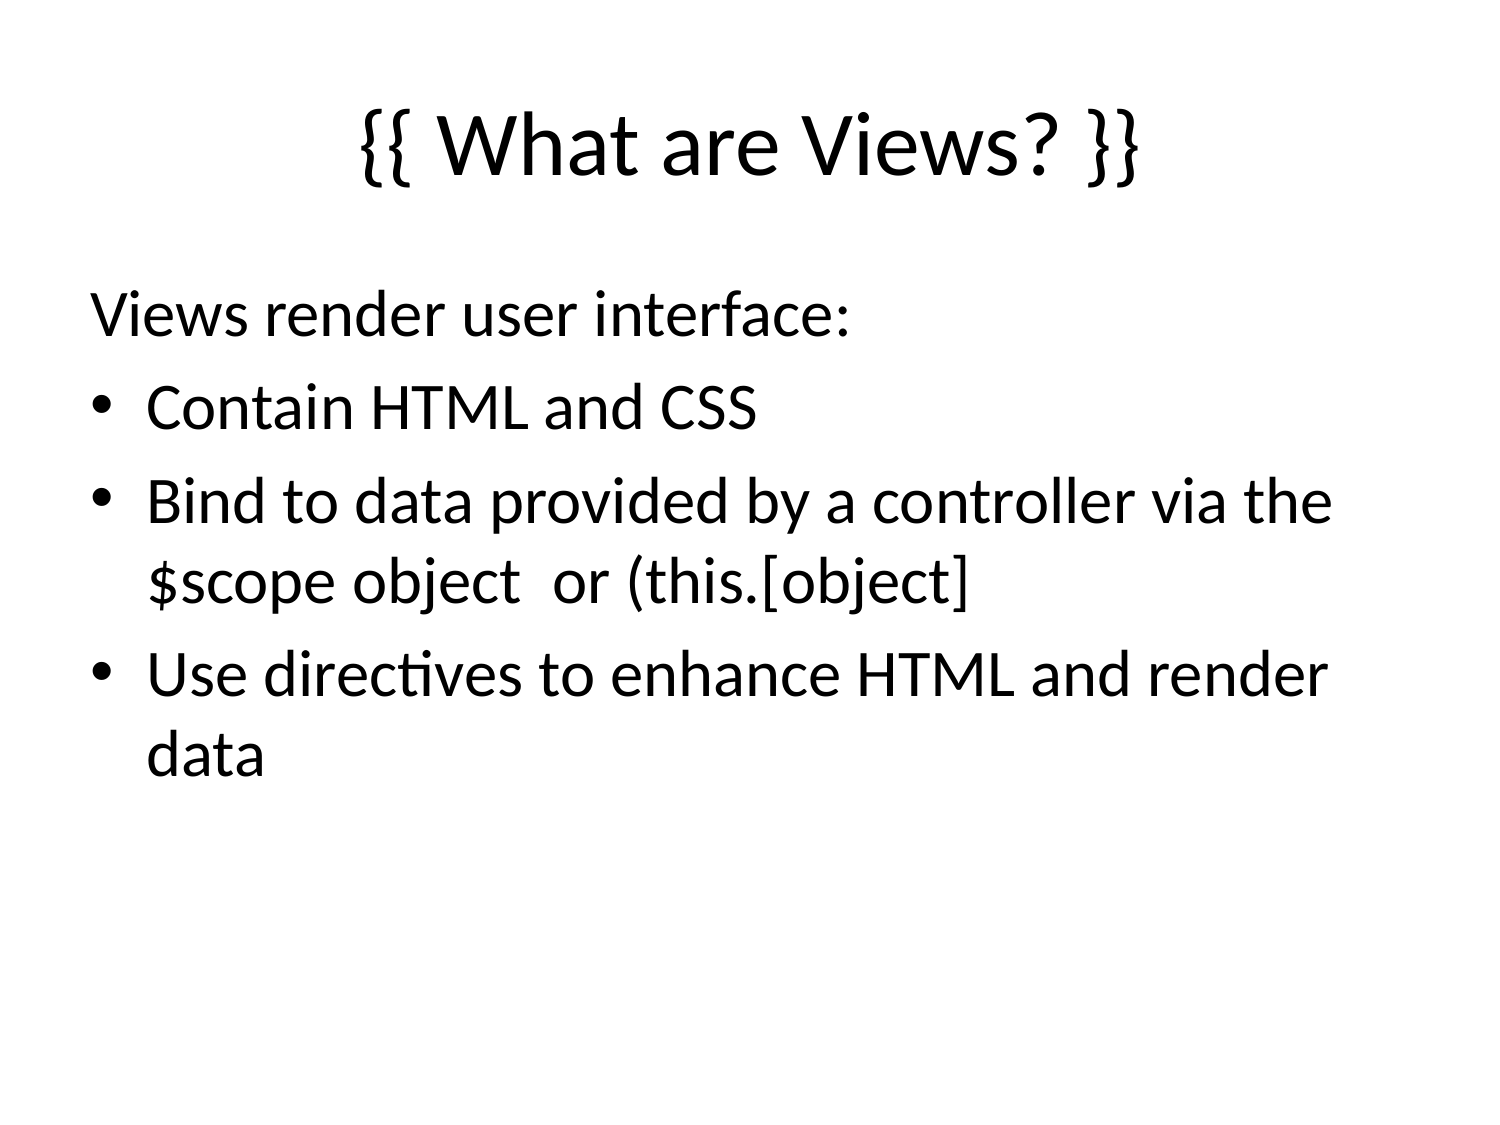

# {{ What are Views? }}
Views render user interface:
Contain HTML and CSS
Bind to data provided by a controller via the $scope object  or (this.[object]
Use directives to enhance HTML and render data